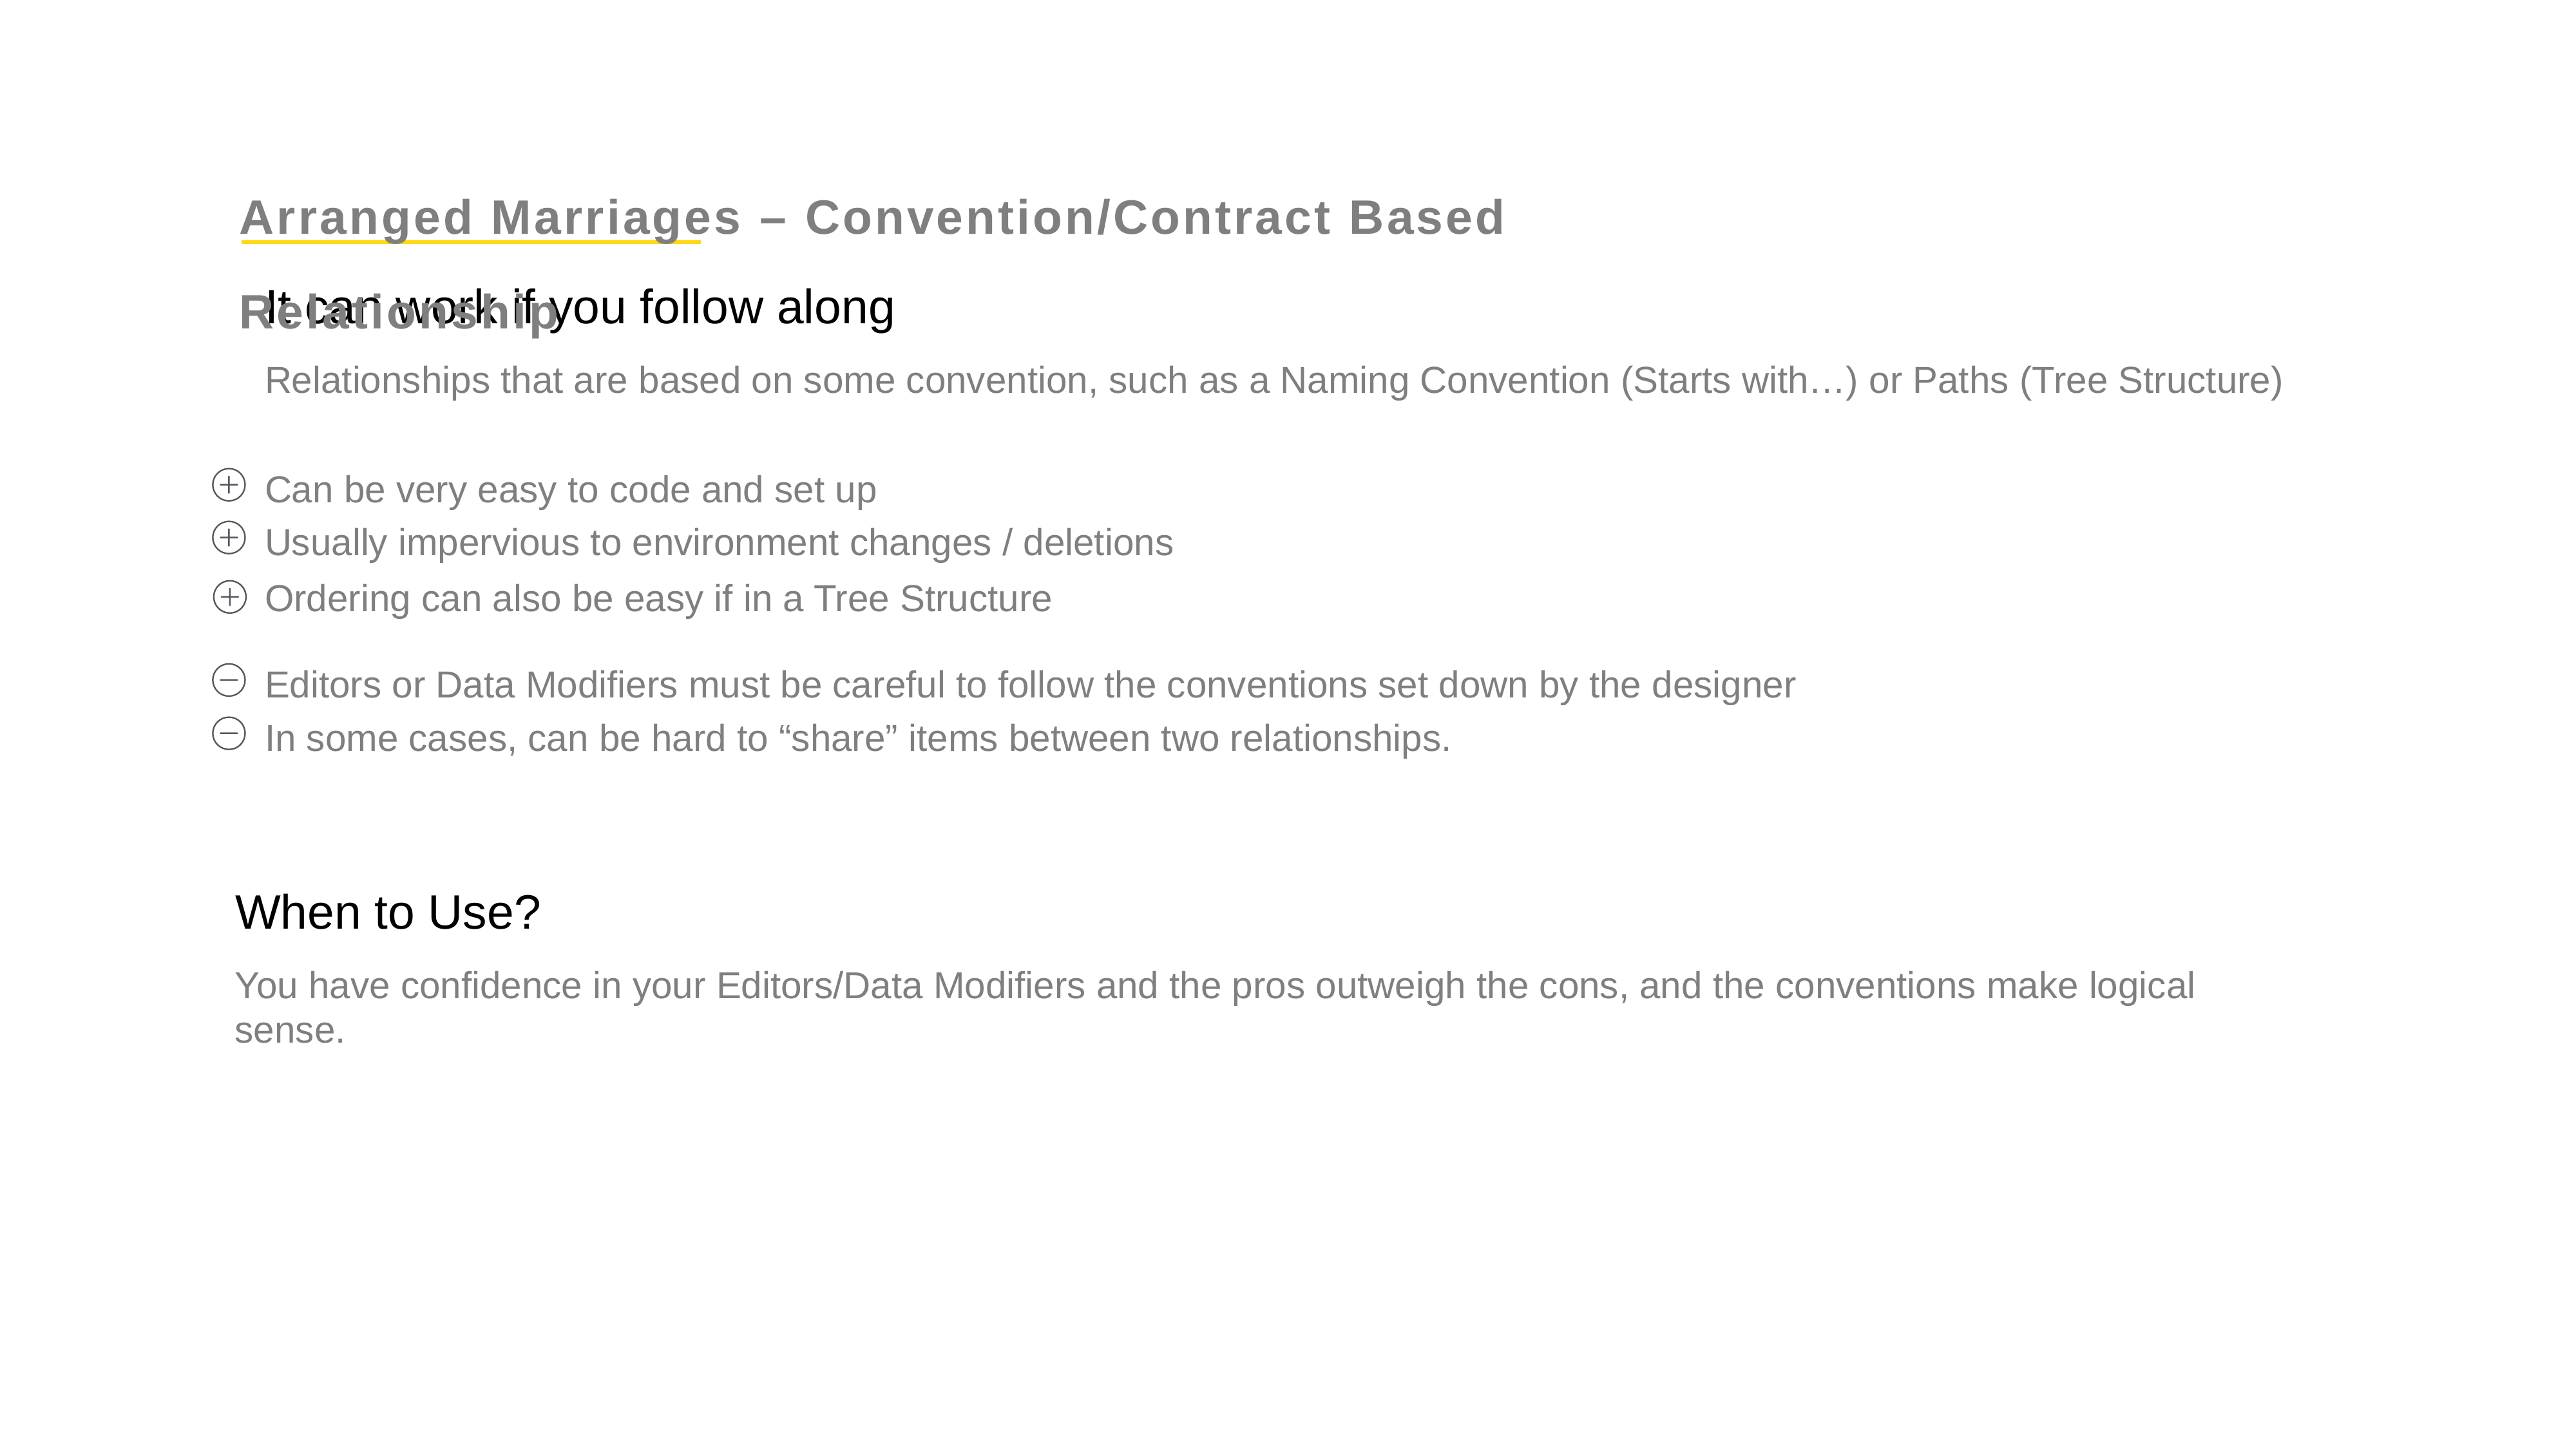

Arranged Marriages – Convention/Contract Based Relationship
It can work if you follow along
Relationships that are based on some convention, such as a Naming Convention (Starts with…) or Paths (Tree Structure)
Can be very easy to code and set up

Usually impervious to environment changes / deletions

Ordering can also be easy if in a Tree Structure

Editors or Data Modifiers must be careful to follow the conventions set down by the designer

In some cases, can be hard to “share” items between two relationships.

When to Use?
You have confidence in your Editors/Data Modifiers and the pros outweigh the cons, and the conventions make logical sense.